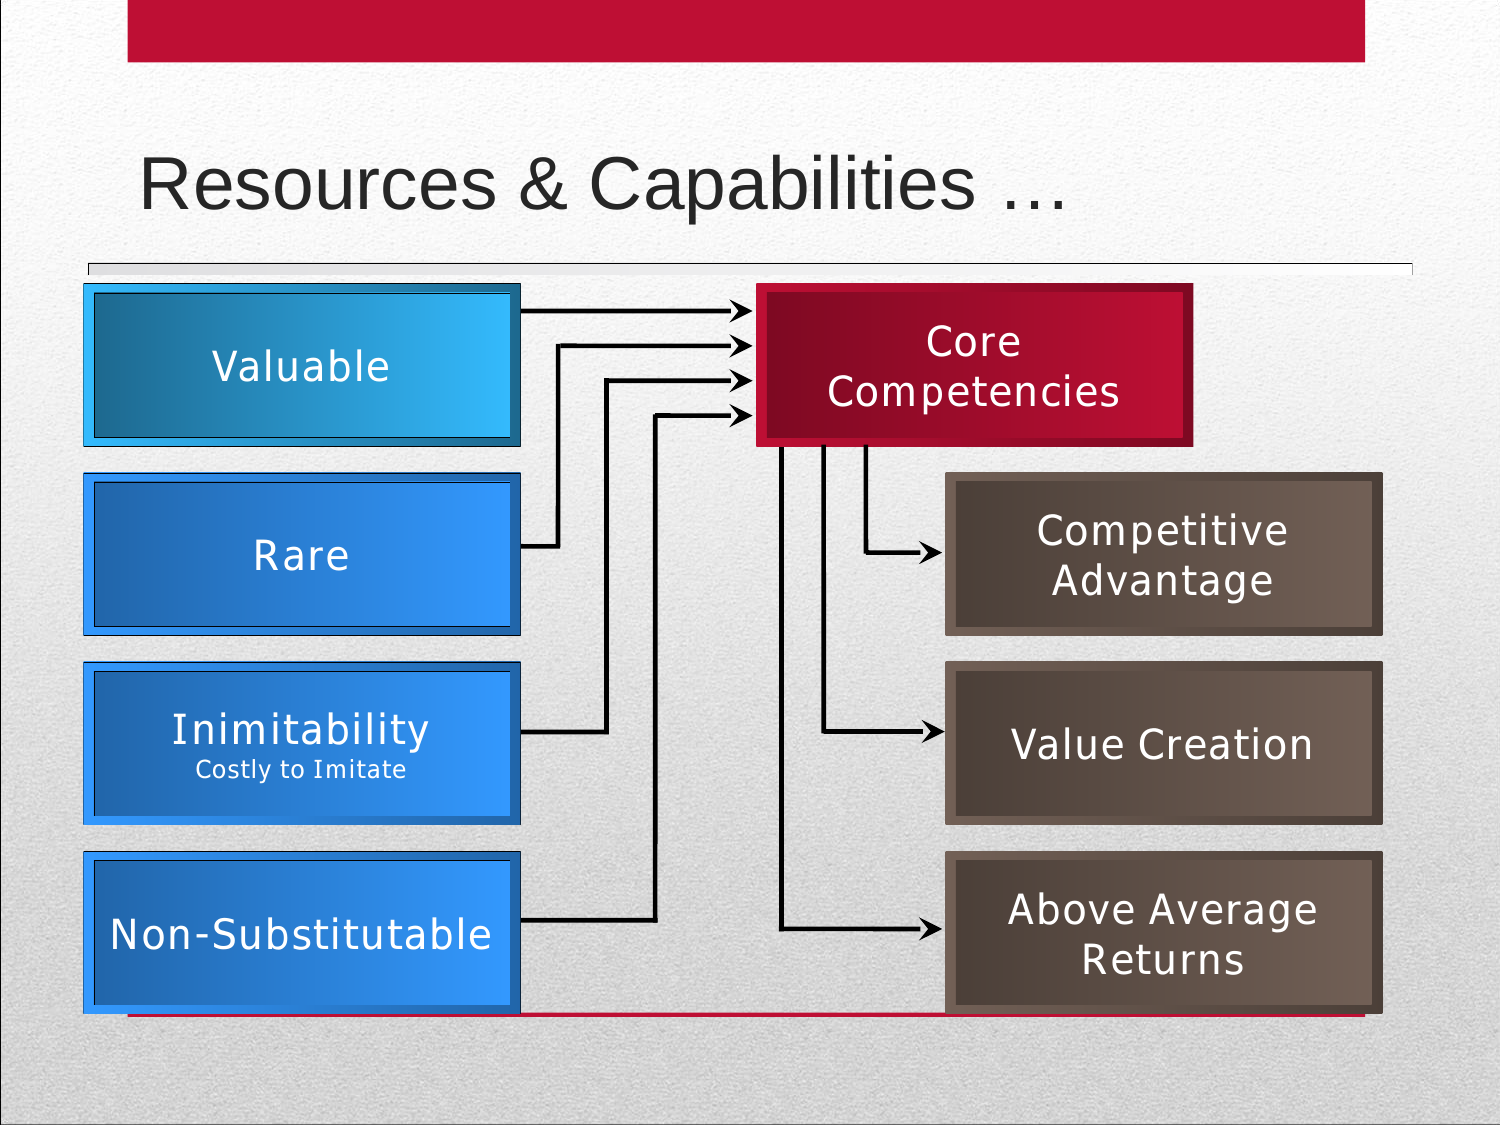

# Resources & Capabilities …

Valuable

Core Competencies

Rare

Competitive Advantage

Inimitability
Costly to Imitate

Value Creation

Non-Substitutable

Above Average Returns